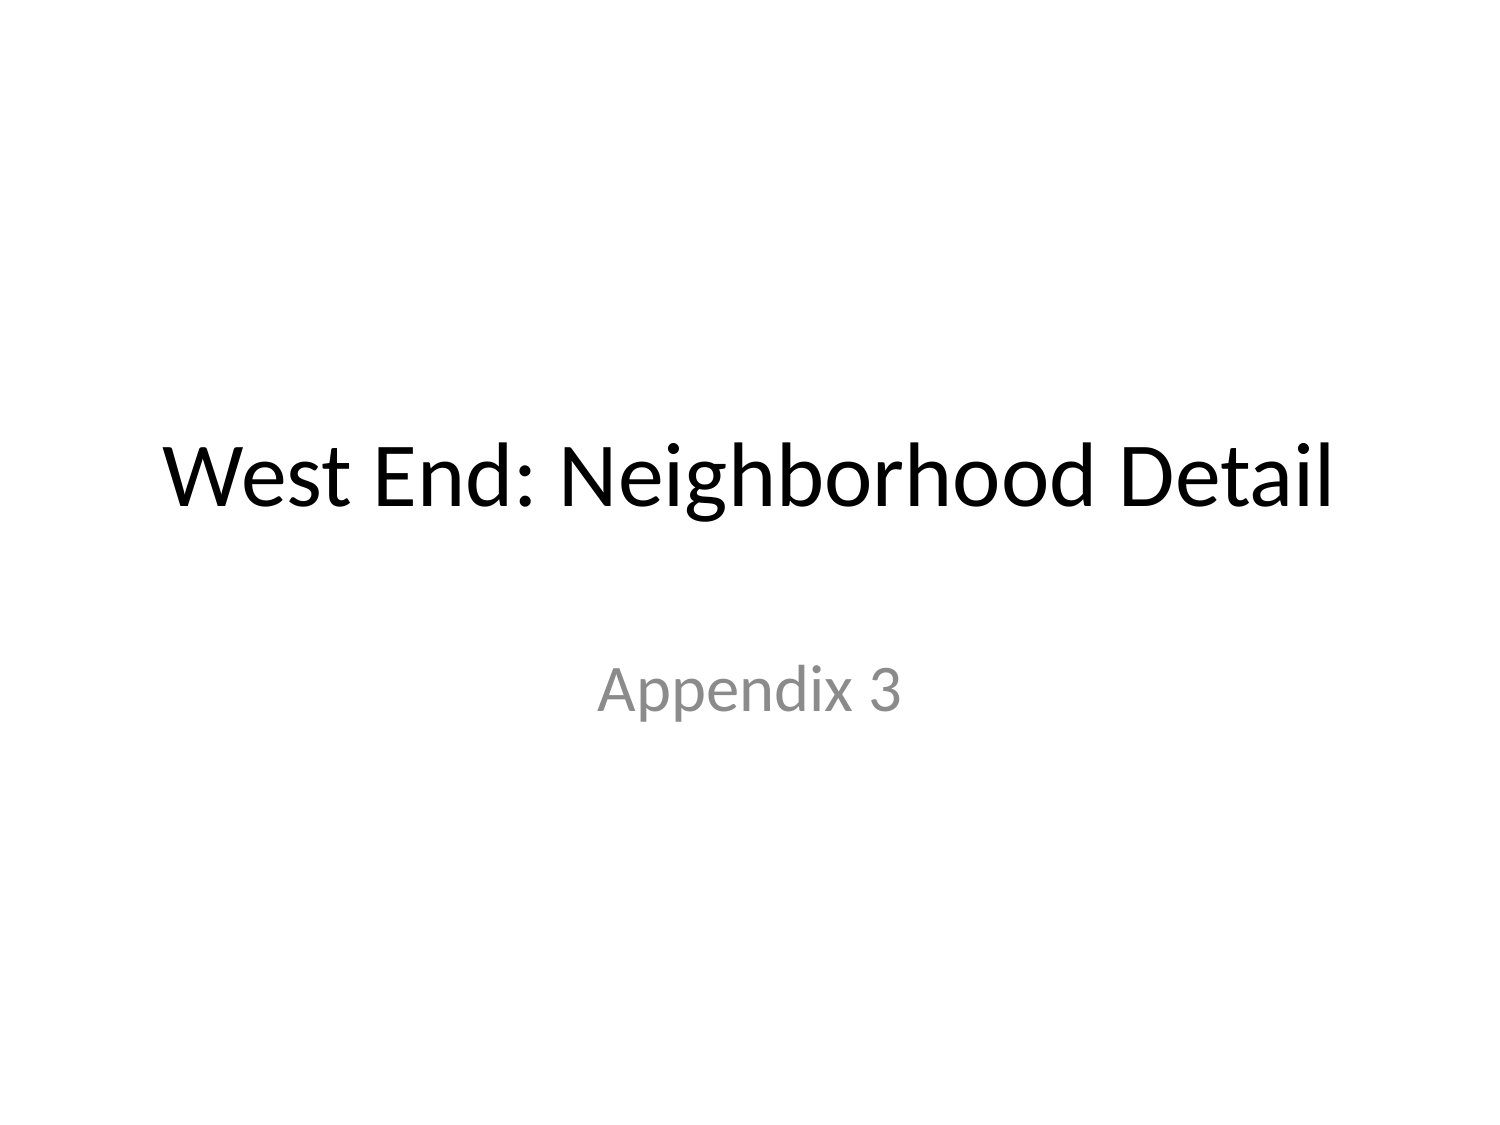

# West End: Neighborhood Detail
Appendix 3